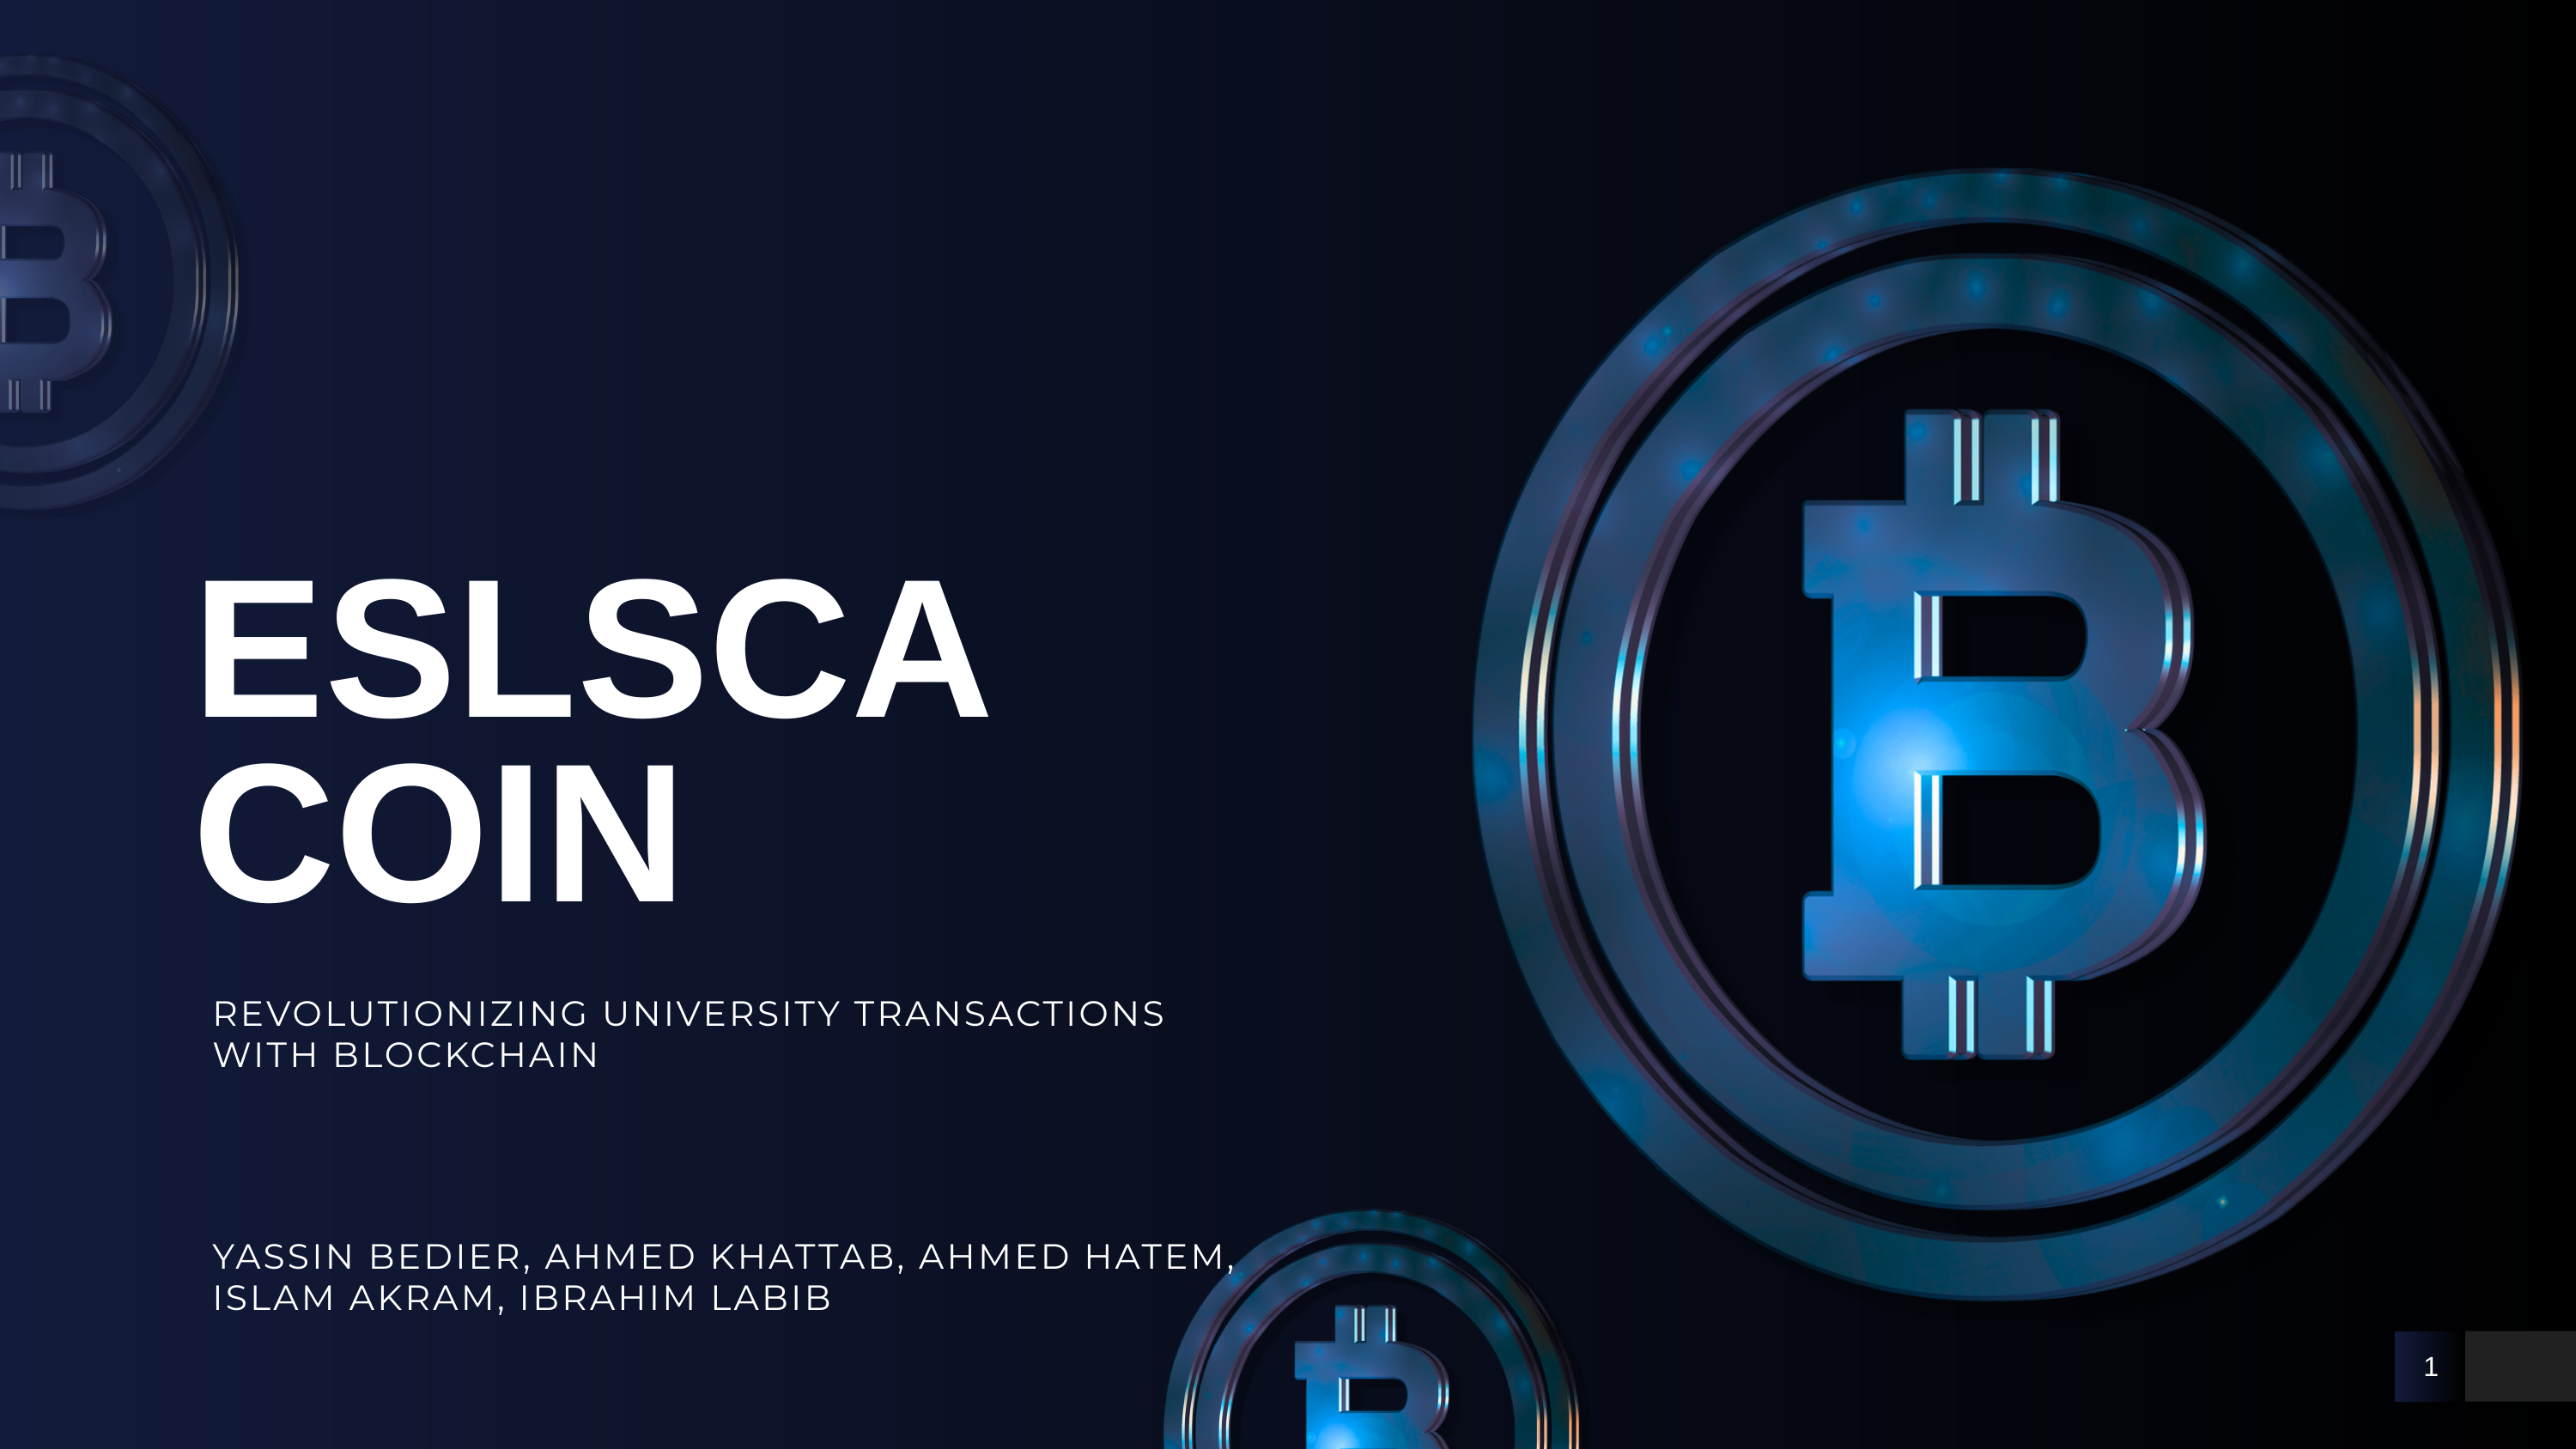

ESLSCA
COIN
REVOLUTIONIZING UNIVERSITY TRANSACTIONS WITH BLOCKCHAIN

YASSIN BEDIER, AHMED KHATTAB, AHMED HATEM, ISLAM AKRAM, IBRAHIM LABIB

1